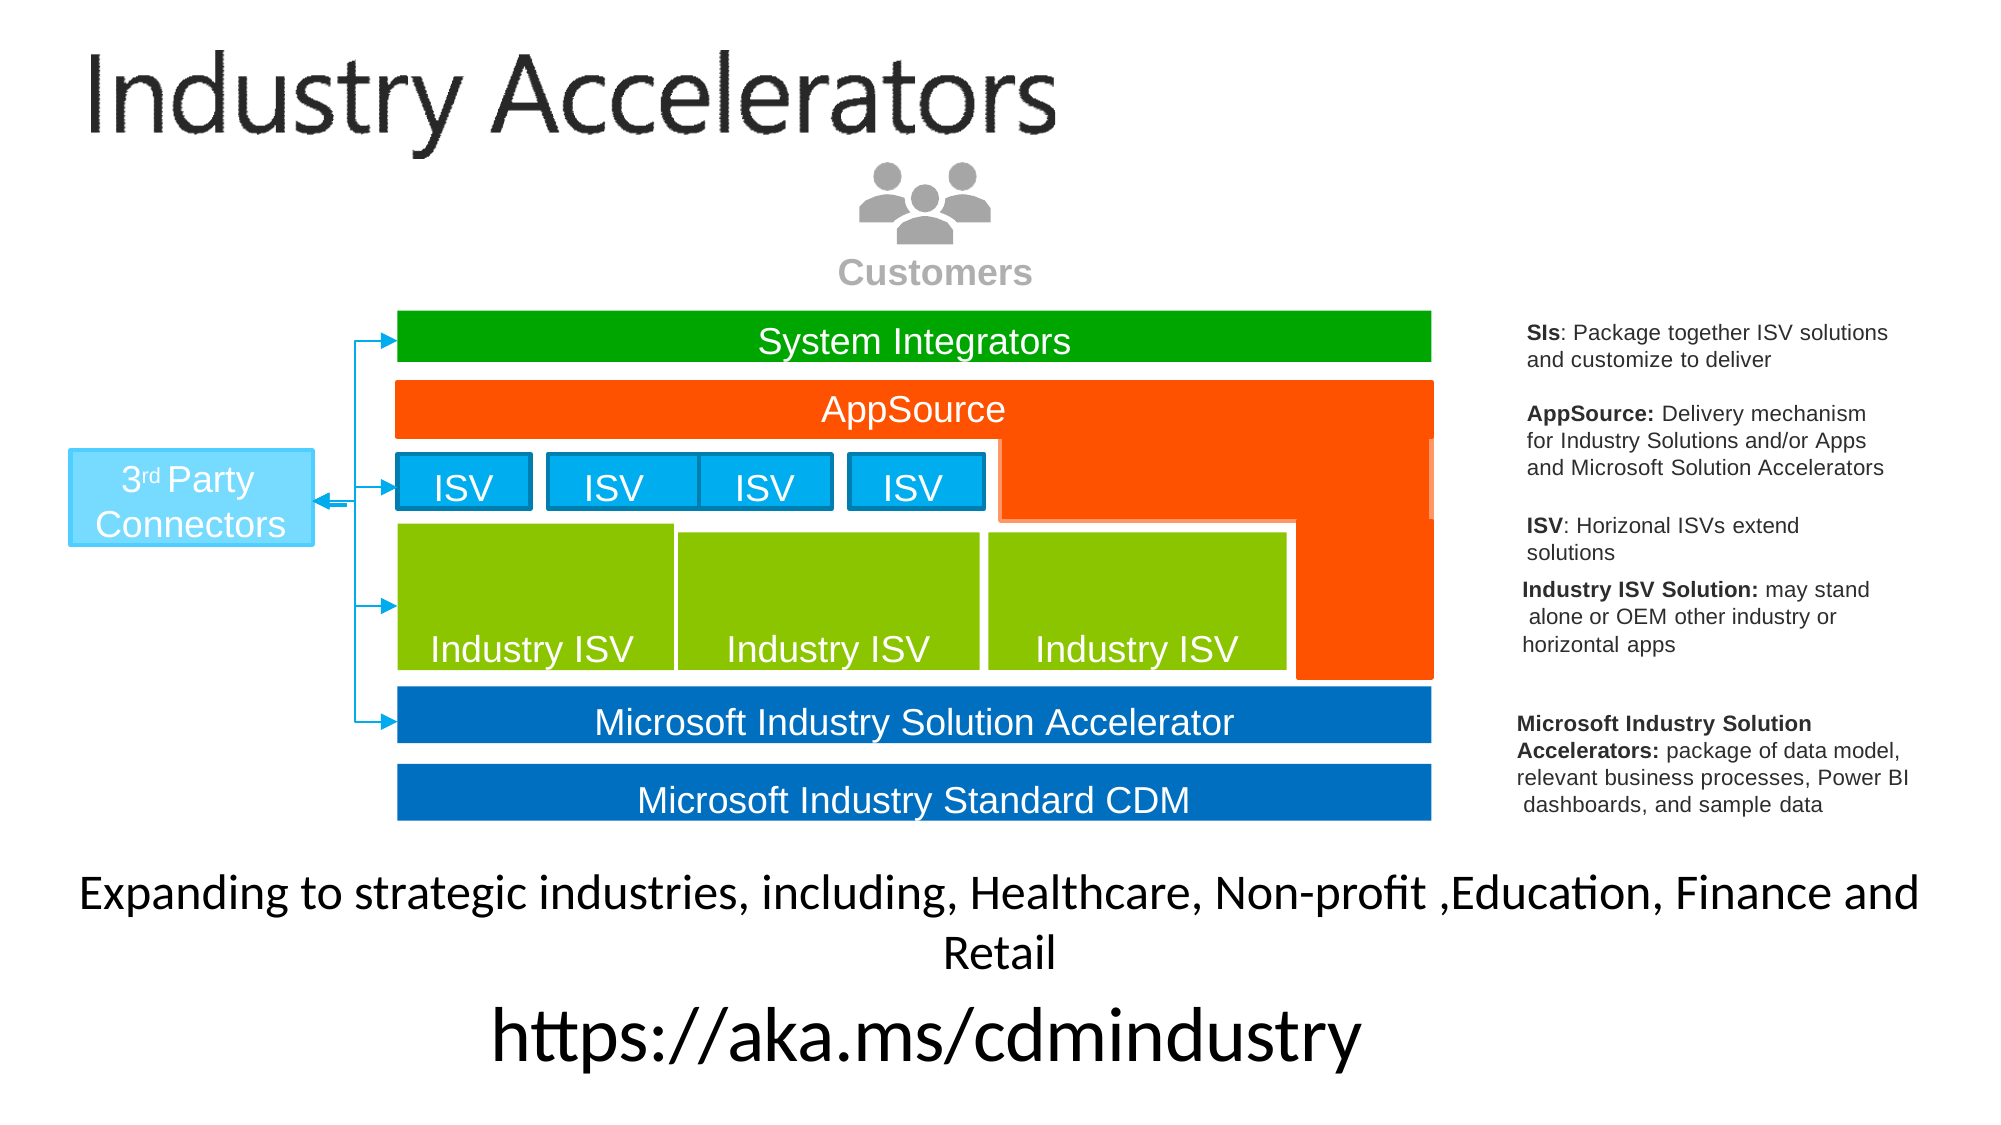

Customers
System Integrators
SIs: Package together ISV solutions  and customize to deliver

AppSource
AppSource: Delivery mechanism  for Industry Solutions and/or Apps  and Microsoft Solution Accelerators
3rd Party  Connectors
ISV
ISV
ISV
ISV

ISV: Horizonal ISVs extend  solutions
Industry ISV Solution: may stand  alone or OEM other industry or  horizontal apps

Industry ISV

Industry ISV

Industry ISV
Microsoft Industry Solution Accelerator
Microsoft Industry Solution  Accelerators: package of data model,  relevant business processes, Power BI  dashboards, and sample data
Microsoft Industry Standard CDM
Expanding to strategic industries, including, Healthcare, Non-profit ,Education, Finance and Retail
https://aka.ms/cdmindustry